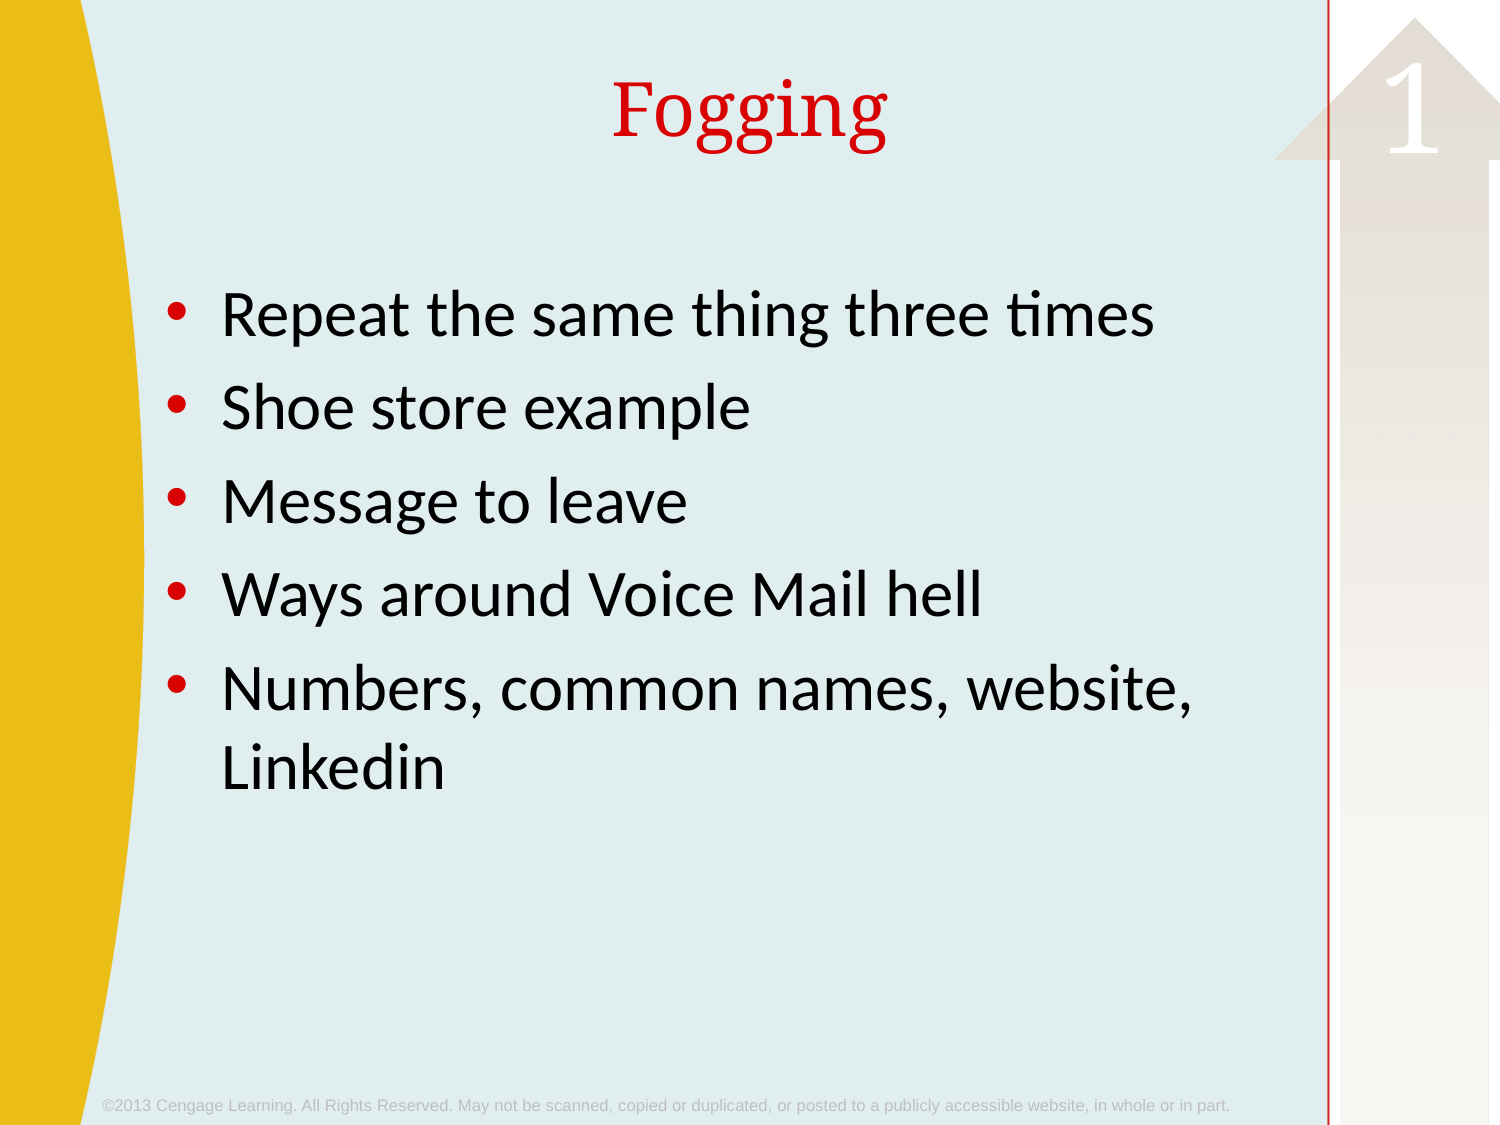

# Fogging
Repeat the same thing three times
Shoe store example
Message to leave
Ways around Voice Mail hell
Numbers, common names, website, Linkedin